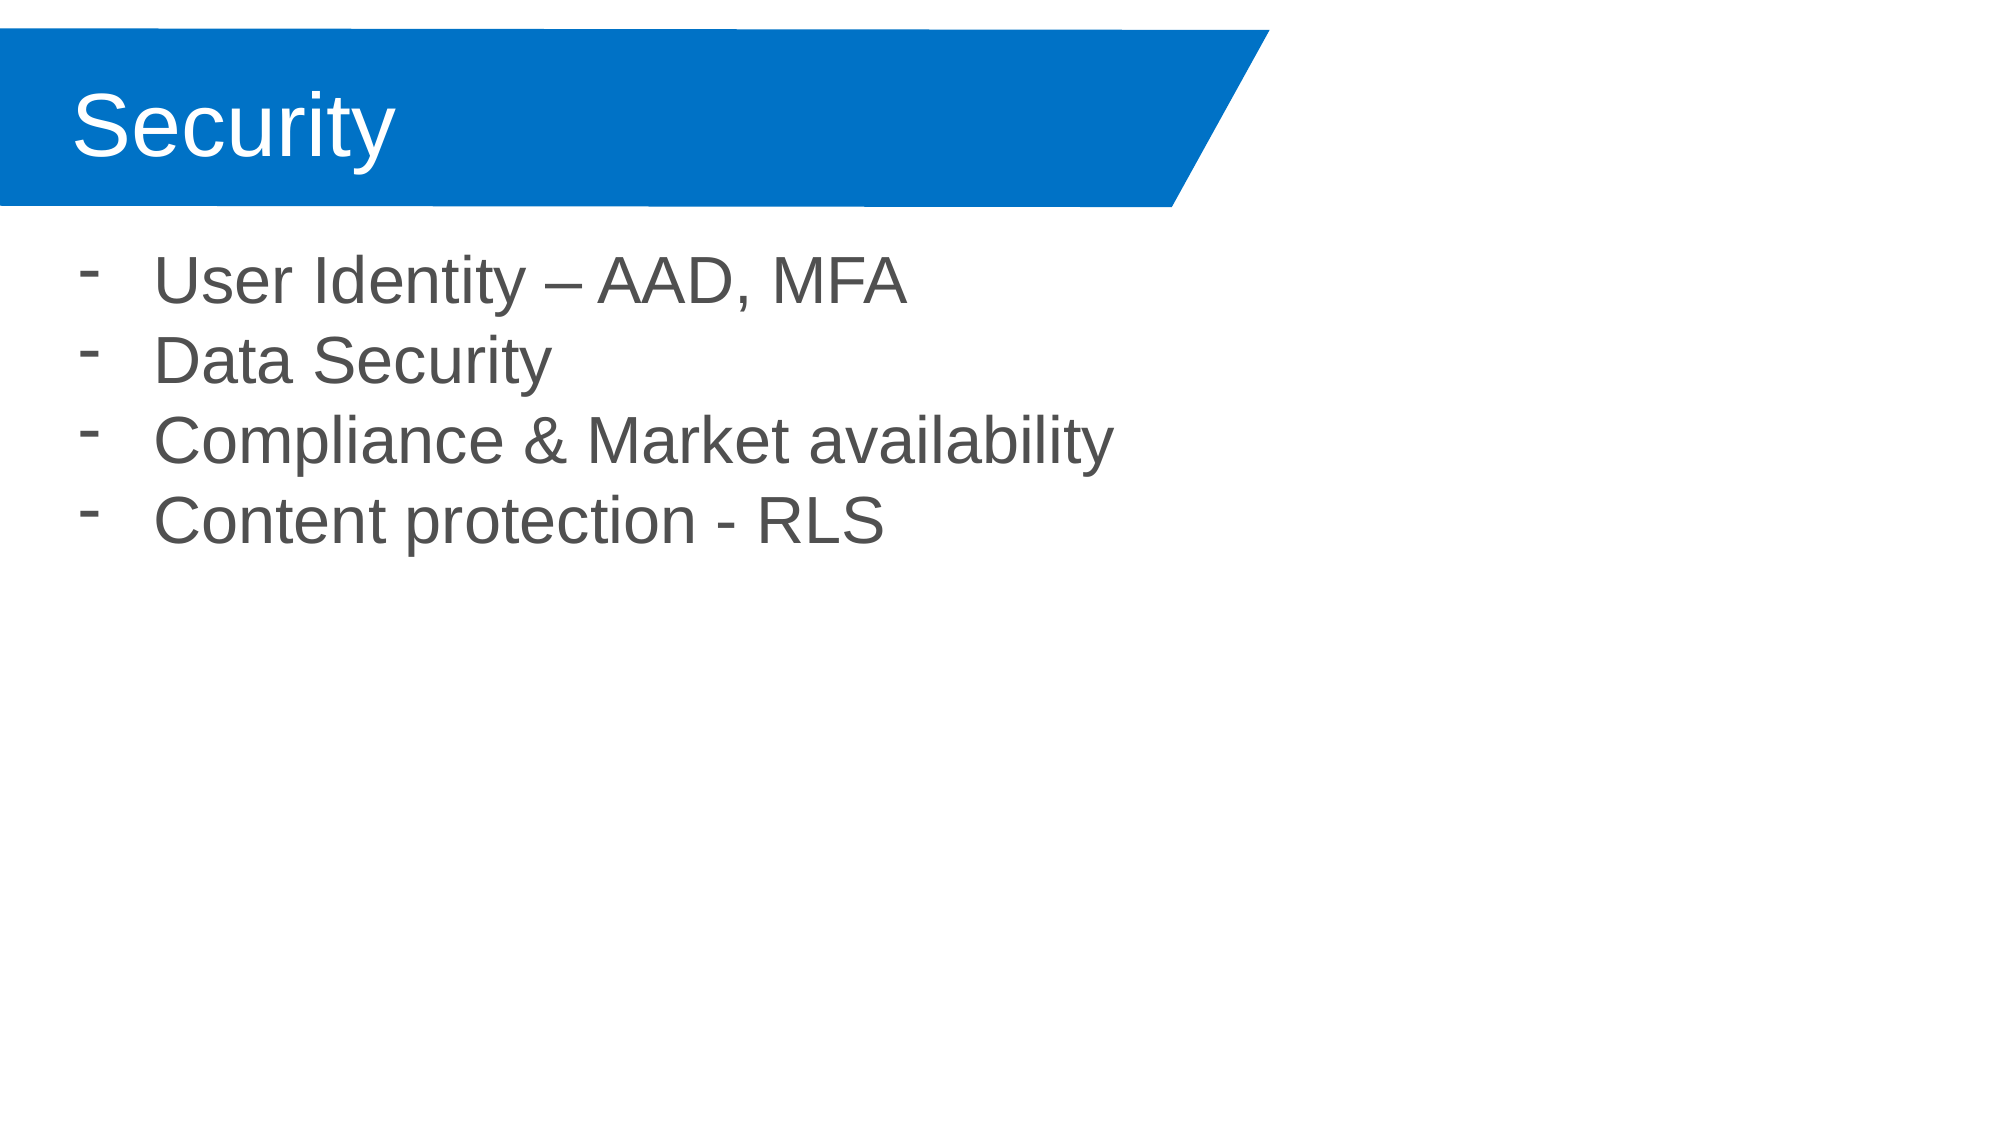

Security
User Identity – AAD, MFA
Data Security
Compliance & Market availability
Content protection - RLS